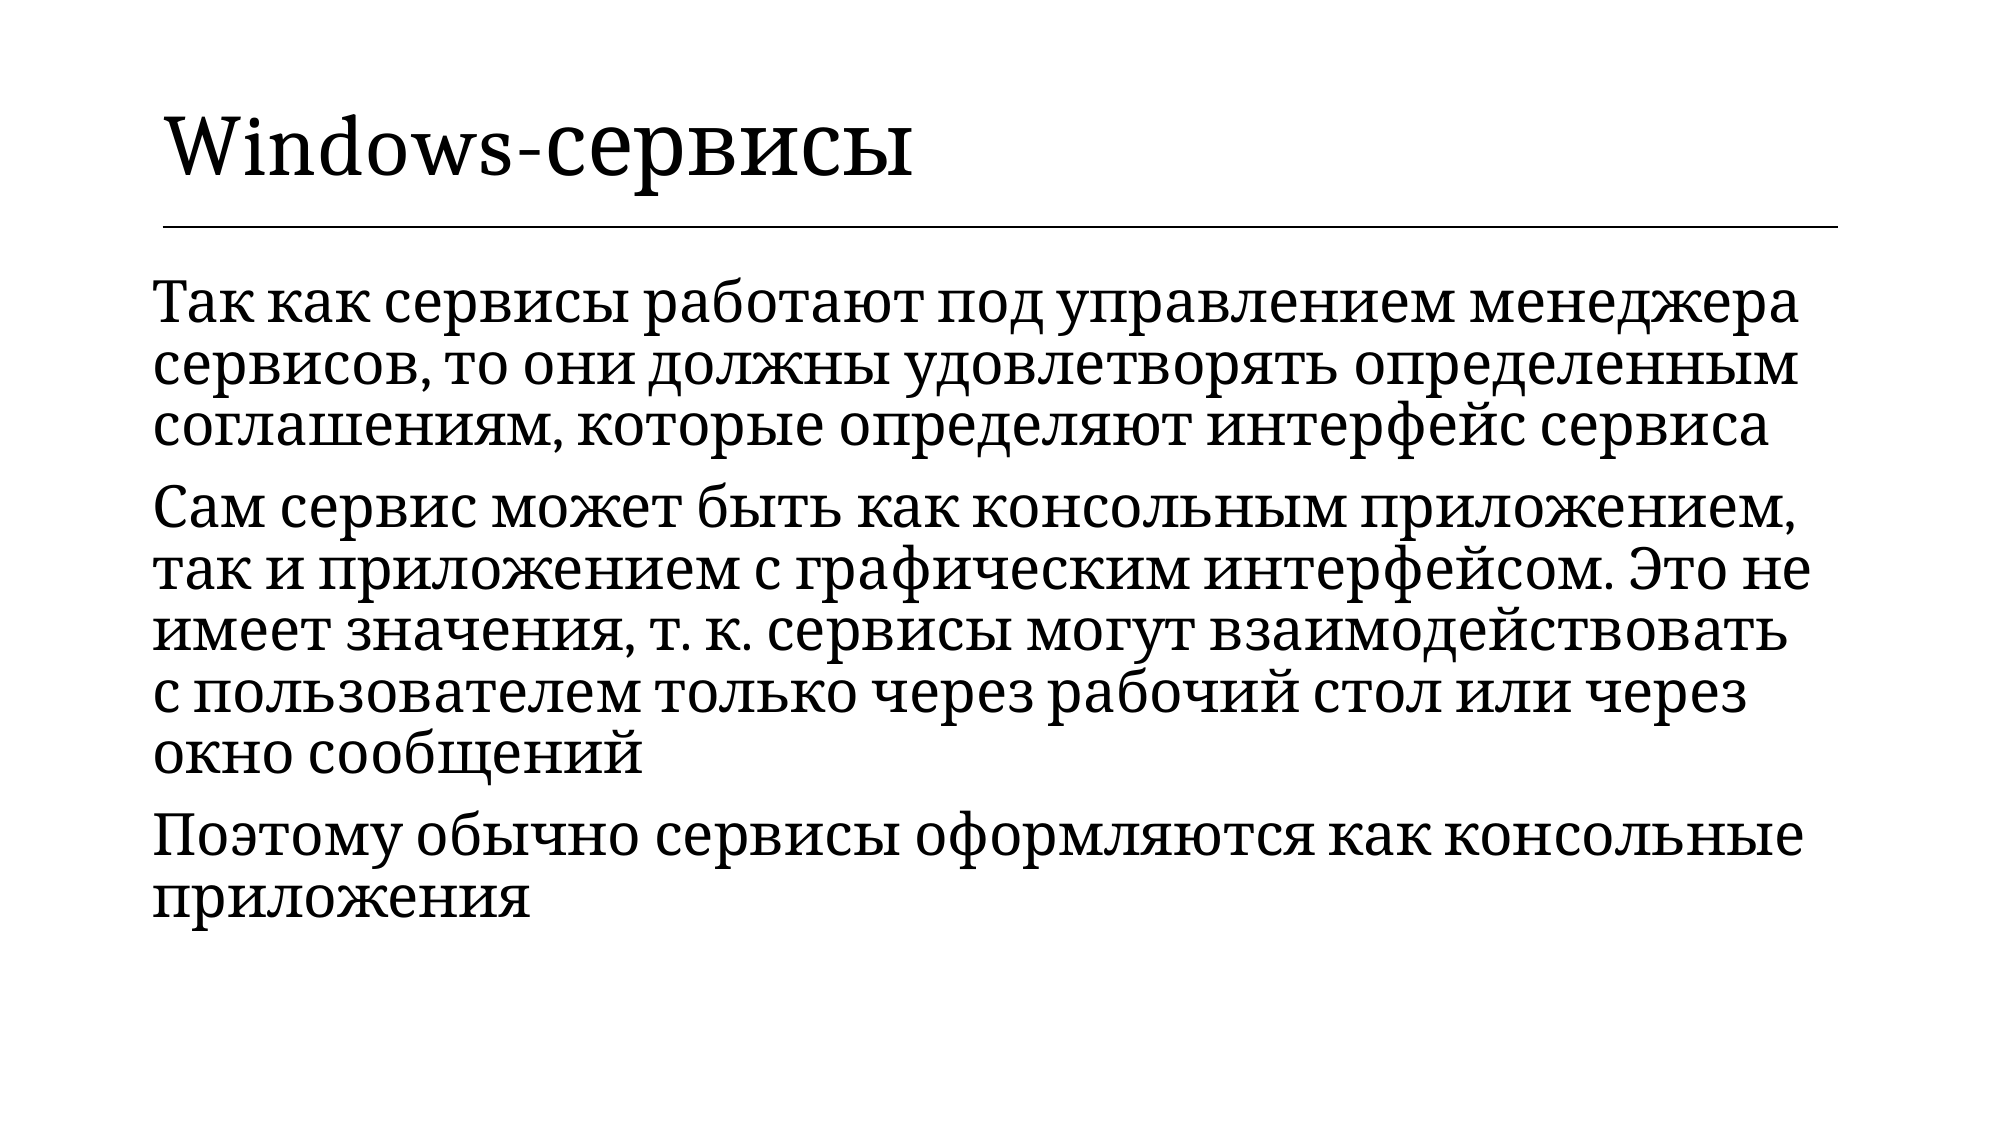

| Windows-сервисы |
| --- |
Так как сервисы работают под управлением менеджера сервисов, то они должны удовлетворять определенным соглашениям, которые определяют интерфейс сервиса
Сам сервис может быть как консольным приложением, так и приложением с графическим интерфейсом. Это не имеет значения, т. к. сервисы могут взаимодействовать с пользователем только через рабочий стол или через окно сообщений
Поэтому обычно сервисы оформляются как консольные приложения